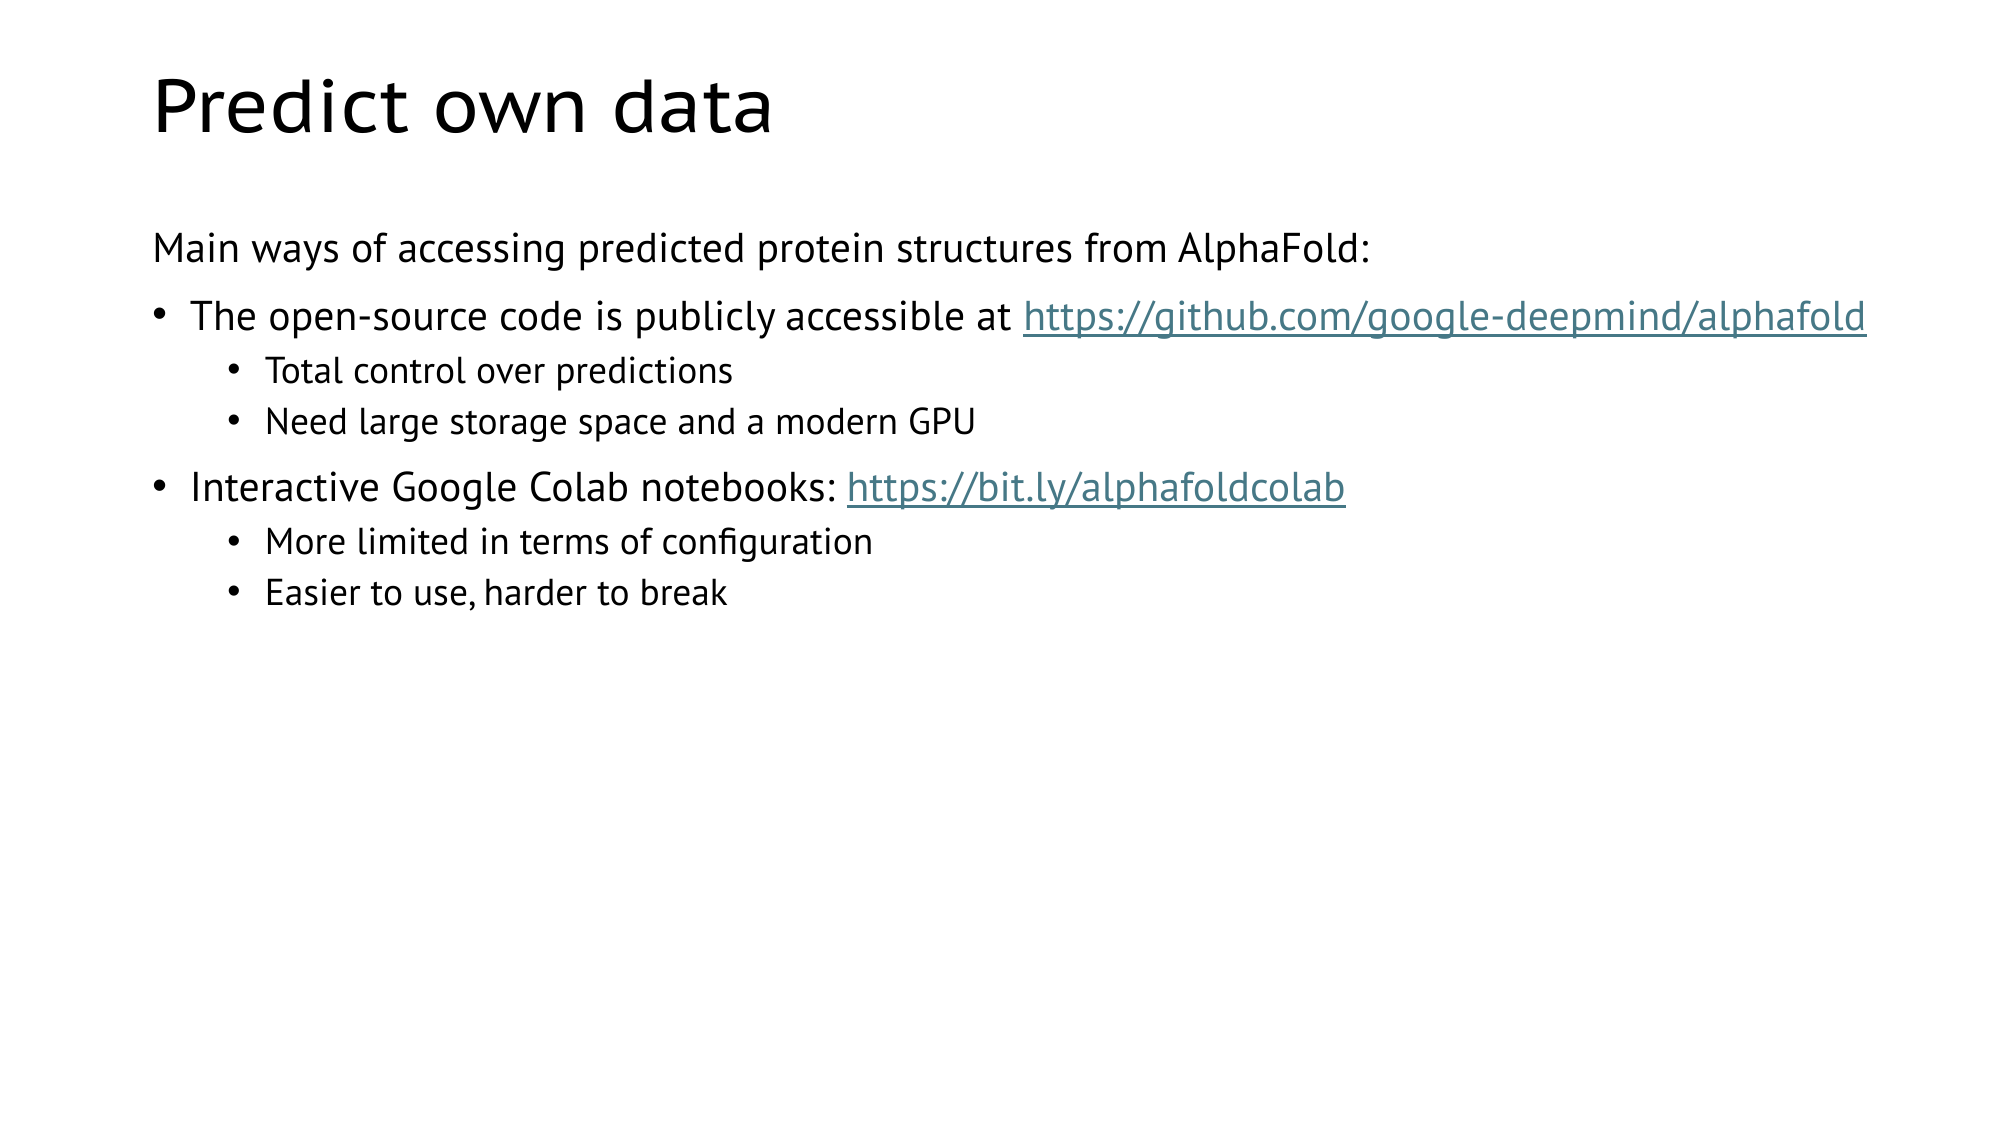

# Predict own data
Main ways of accessing predicted protein structures from AlphaFold:
The open-source code is publicly accessible at https://github.com/google-deepmind/alphafold
Total control over predictions
Need large storage space and a modern GPU
Interactive Google Colab notebooks: https://bit.ly/alphafoldcolab
More limited in terms of configuration
Easier to use, harder to break